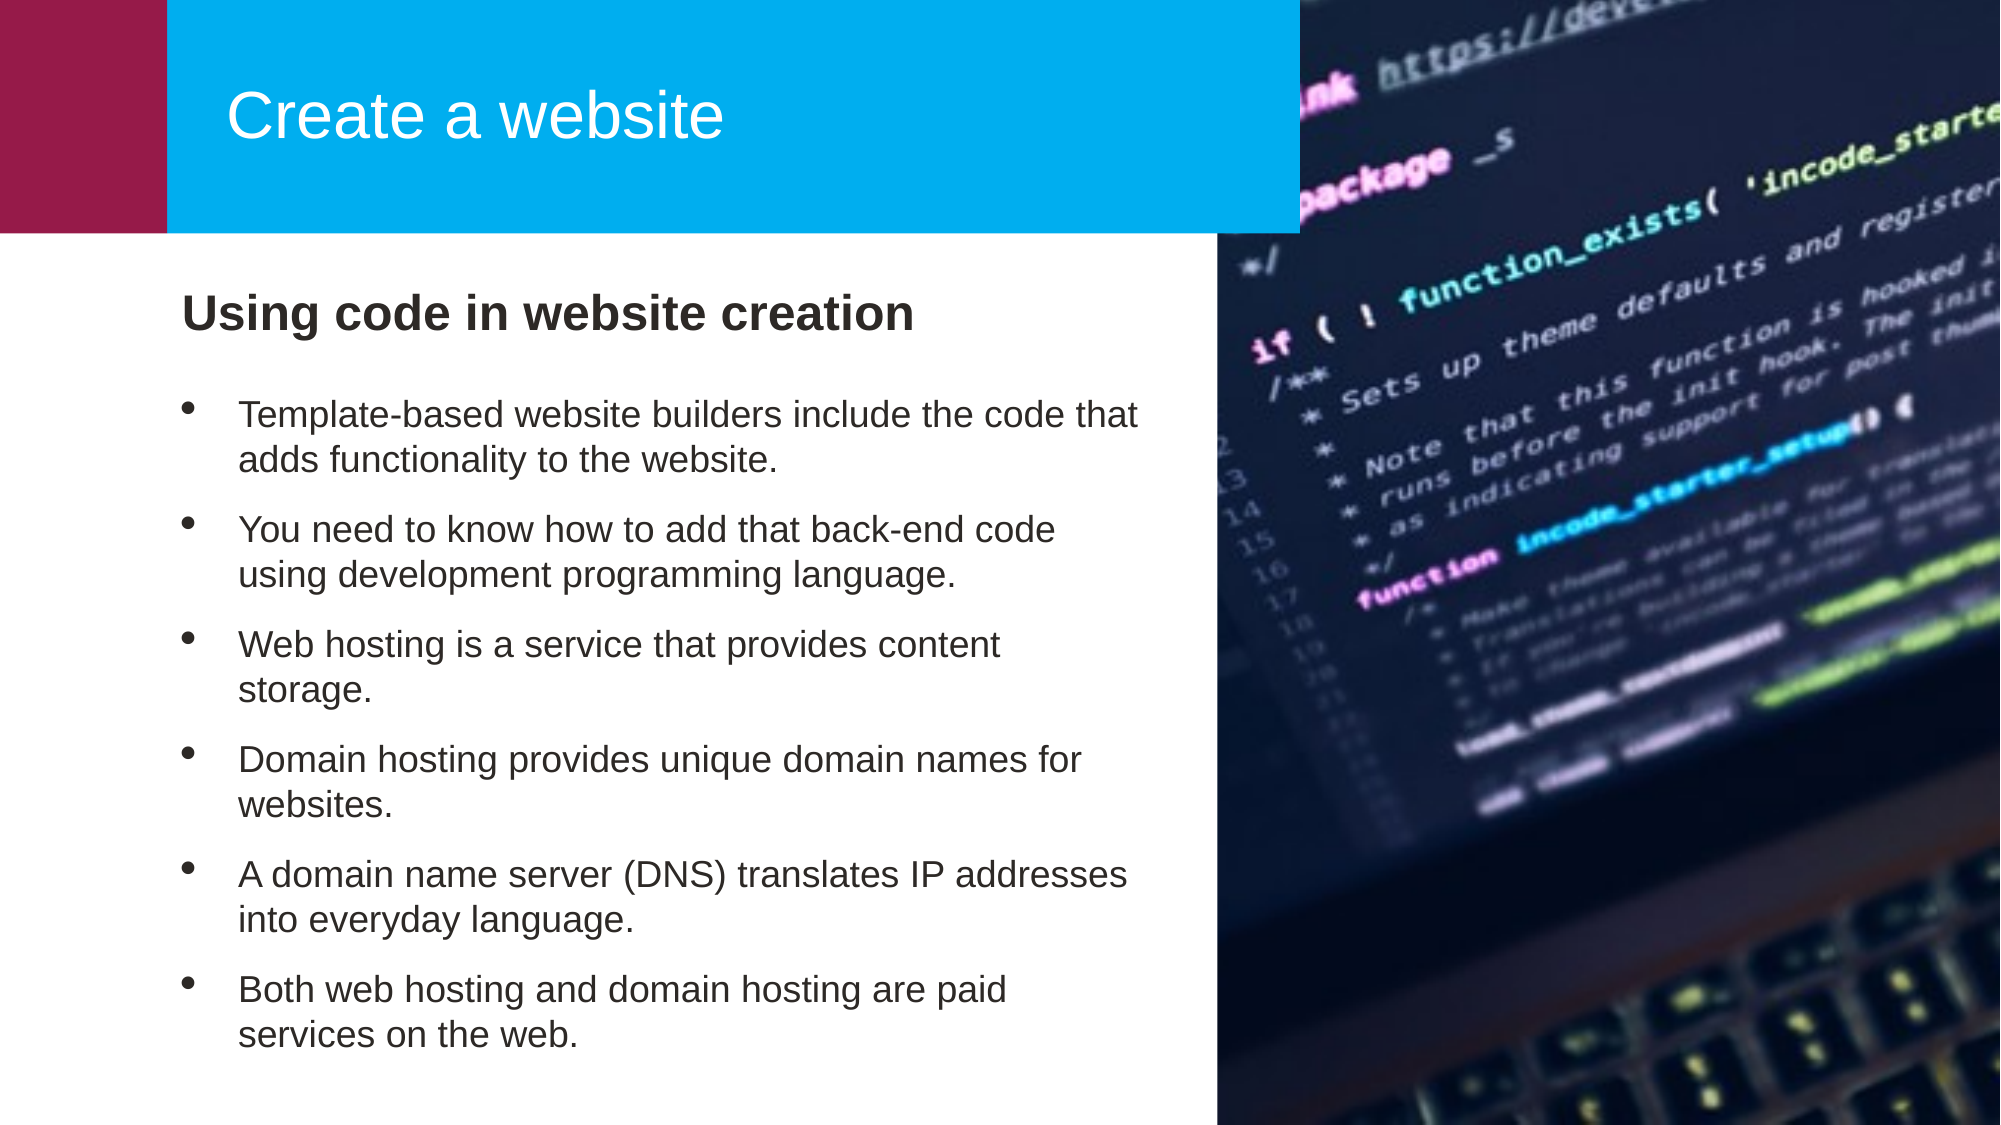

Create a website
Using code in website creation
Template-based website builders include the code that adds functionality to the website.
You need to know how to add that back-end code using development programming language.
Web hosting is a service that provides content storage.
Domain hosting provides unique domain names for websites.
A domain name server (DNS) translates IP addresses into everyday language.
Both web hosting and domain hosting are paid services on the web.